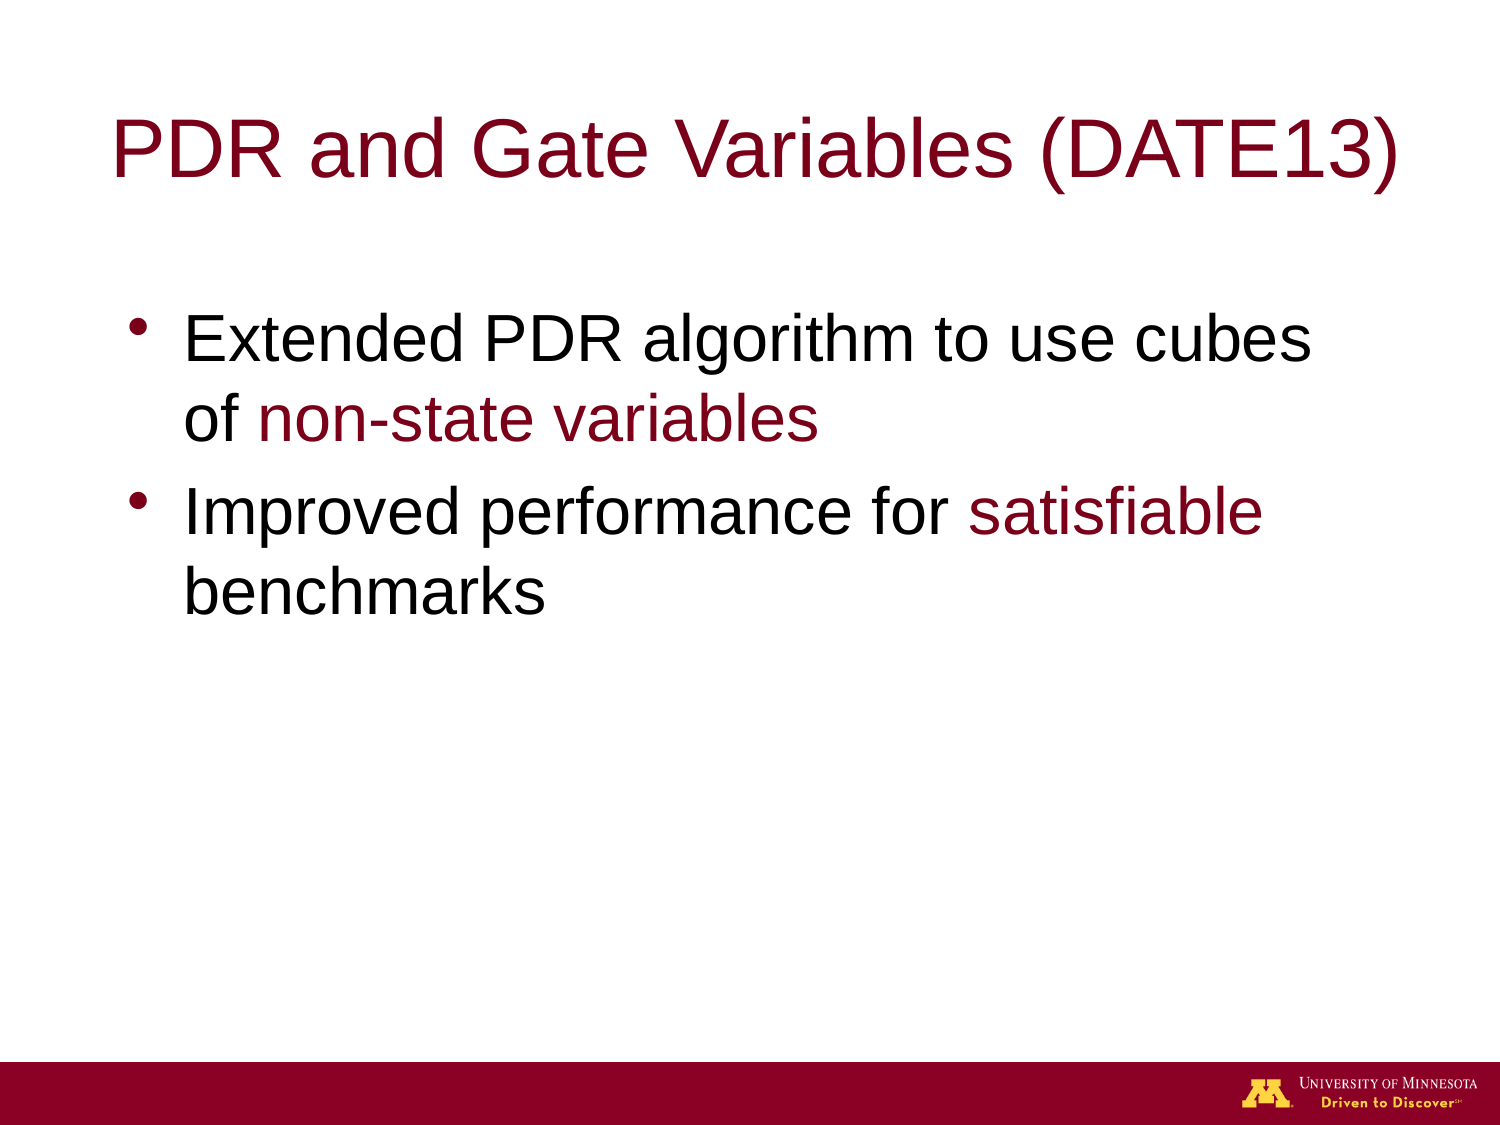

# PDR and Gate Variables (DATE13)
Extended PDR algorithm to use cubes of non-state variables
Improved performance for satisfiable benchmarks